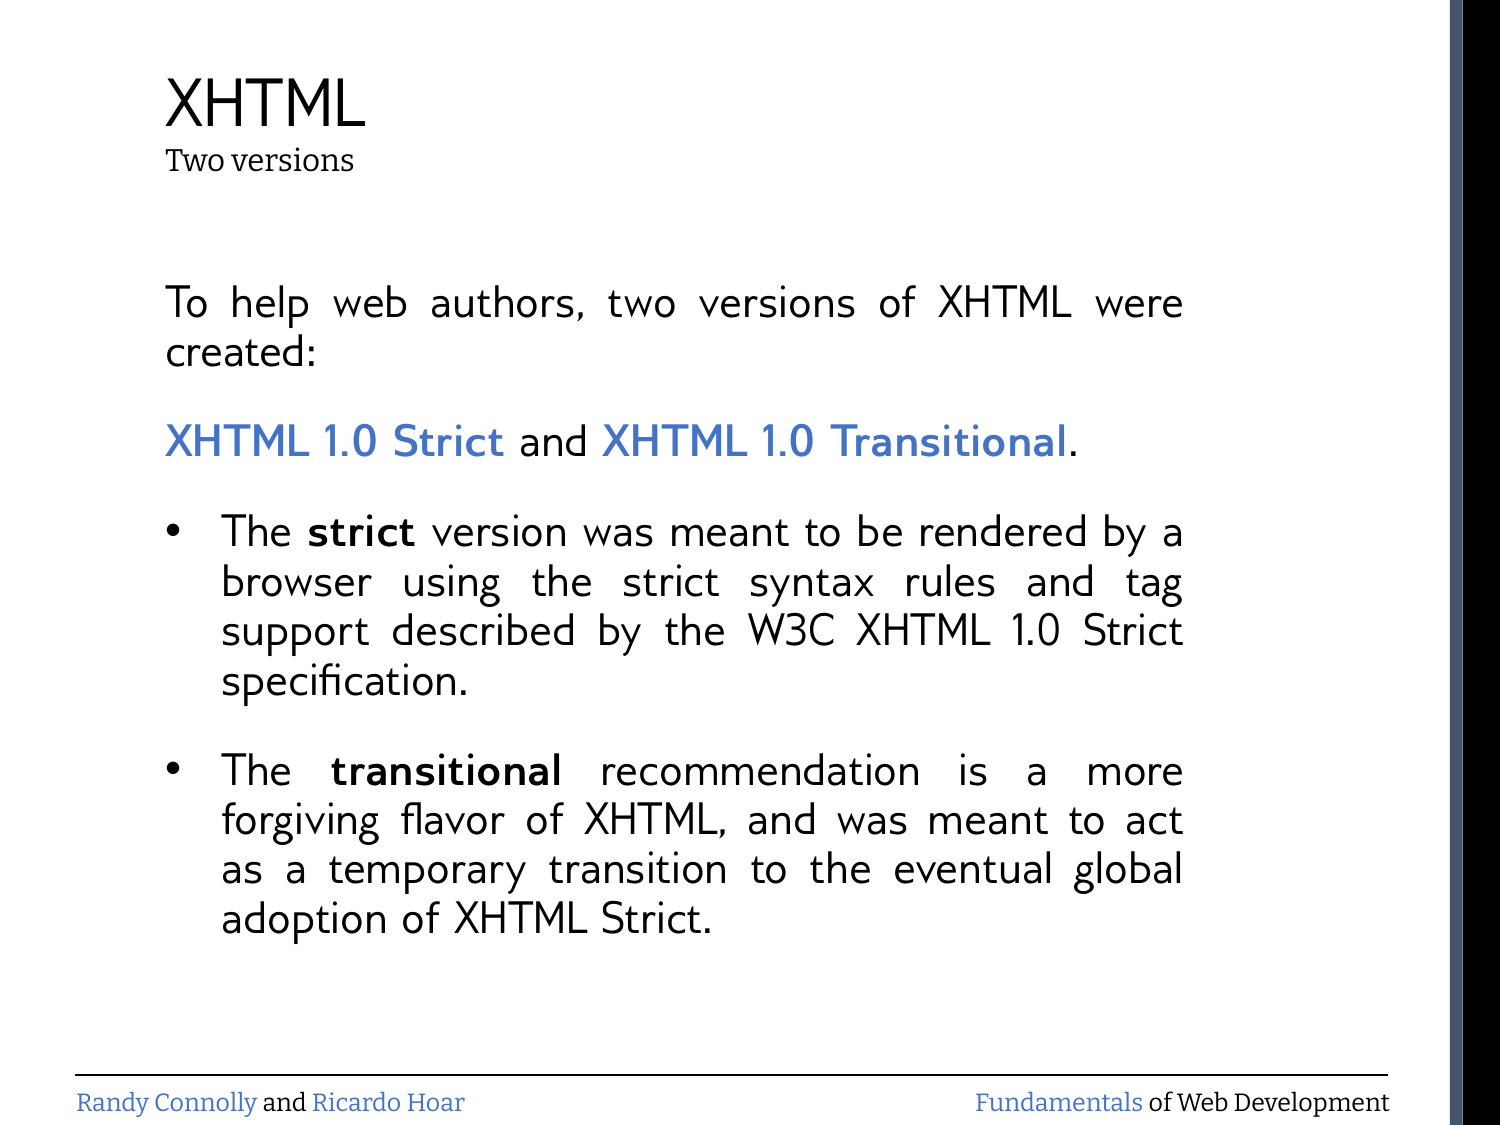

# XHTML
Two versions
To help web authors, two versions of XHTML were created:
XHTML 1.0 Strict and XHTML 1.0 Transitional.
The strict version was meant to be rendered by a browser using the strict syntax rules and tag support described by the W3C XHTML 1.0 Strict specification.
The transitional recommendation is a more forgiving flavor of XHTML, and was meant to act as a temporary transition to the eventual global adoption of XHTML Strict.